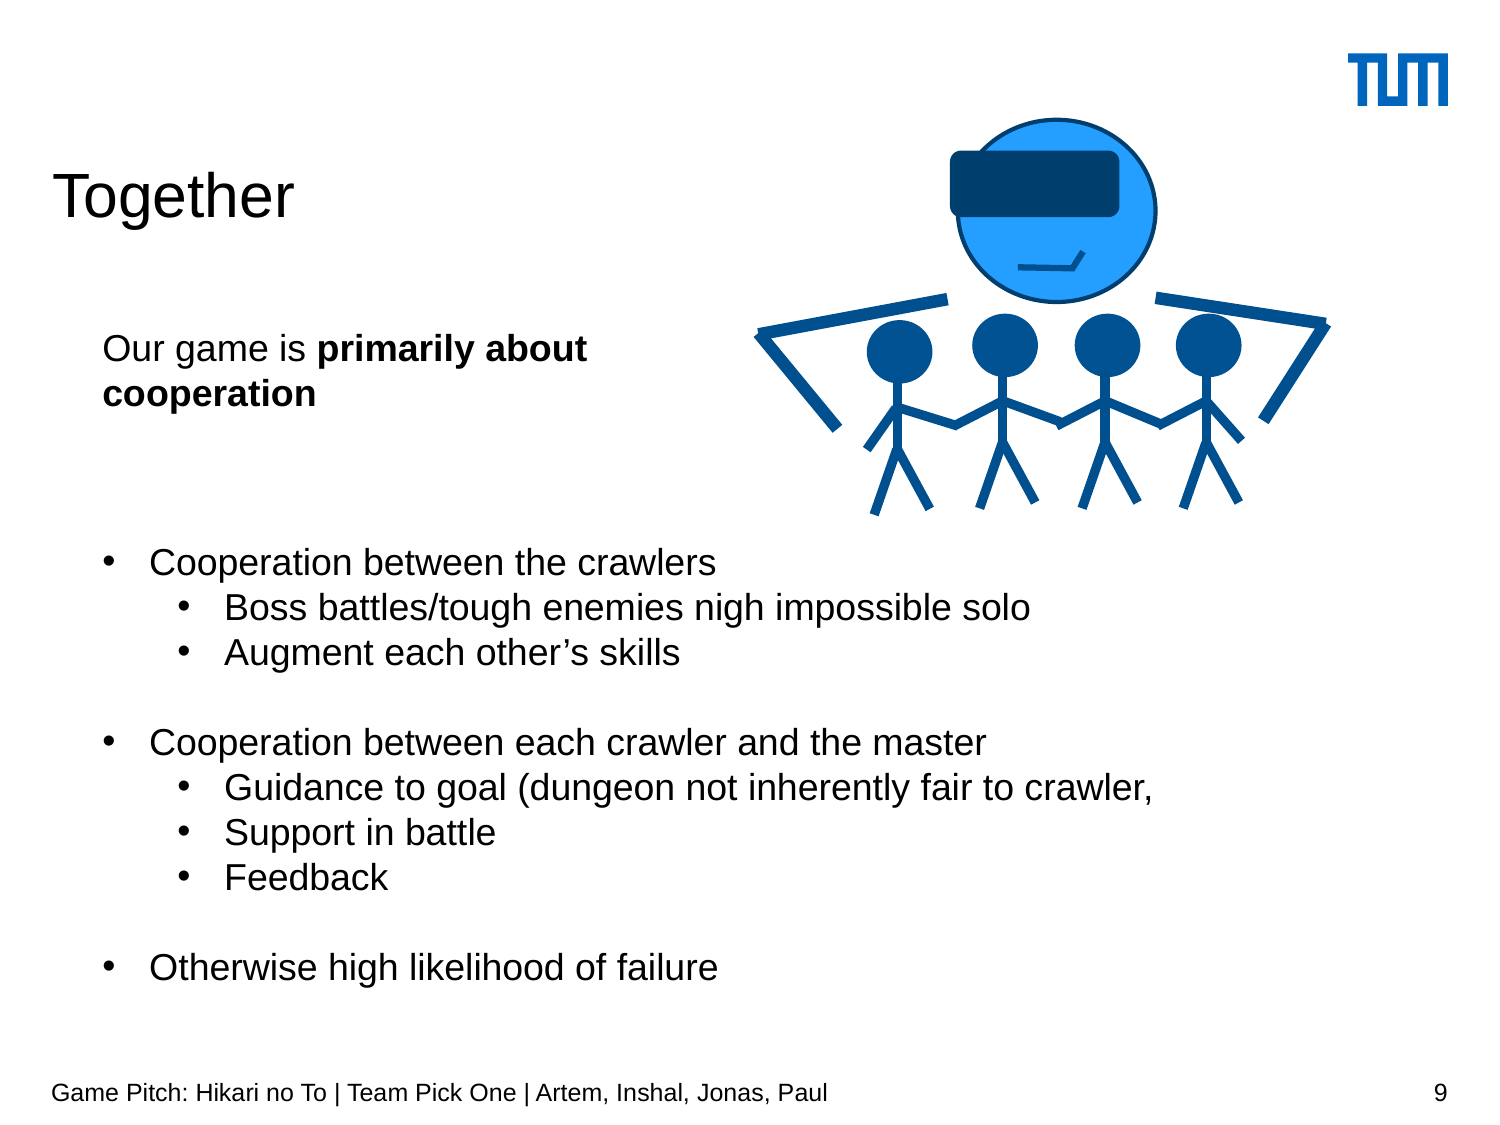

# Together

Our game is primarily about cooperation

Cooperation between the crawlers
Boss battles/tough enemies nigh impossible solo
Augment each other’s skills

Cooperation between each crawler and the master
Guidance to goal (dungeon not inherently fair to crawler,
Support in battle
Feedback

Otherwise high likelihood of failure
Game Pitch: Hikari no To | Team Pick One | Artem, Inshal, Jonas, Paul
9